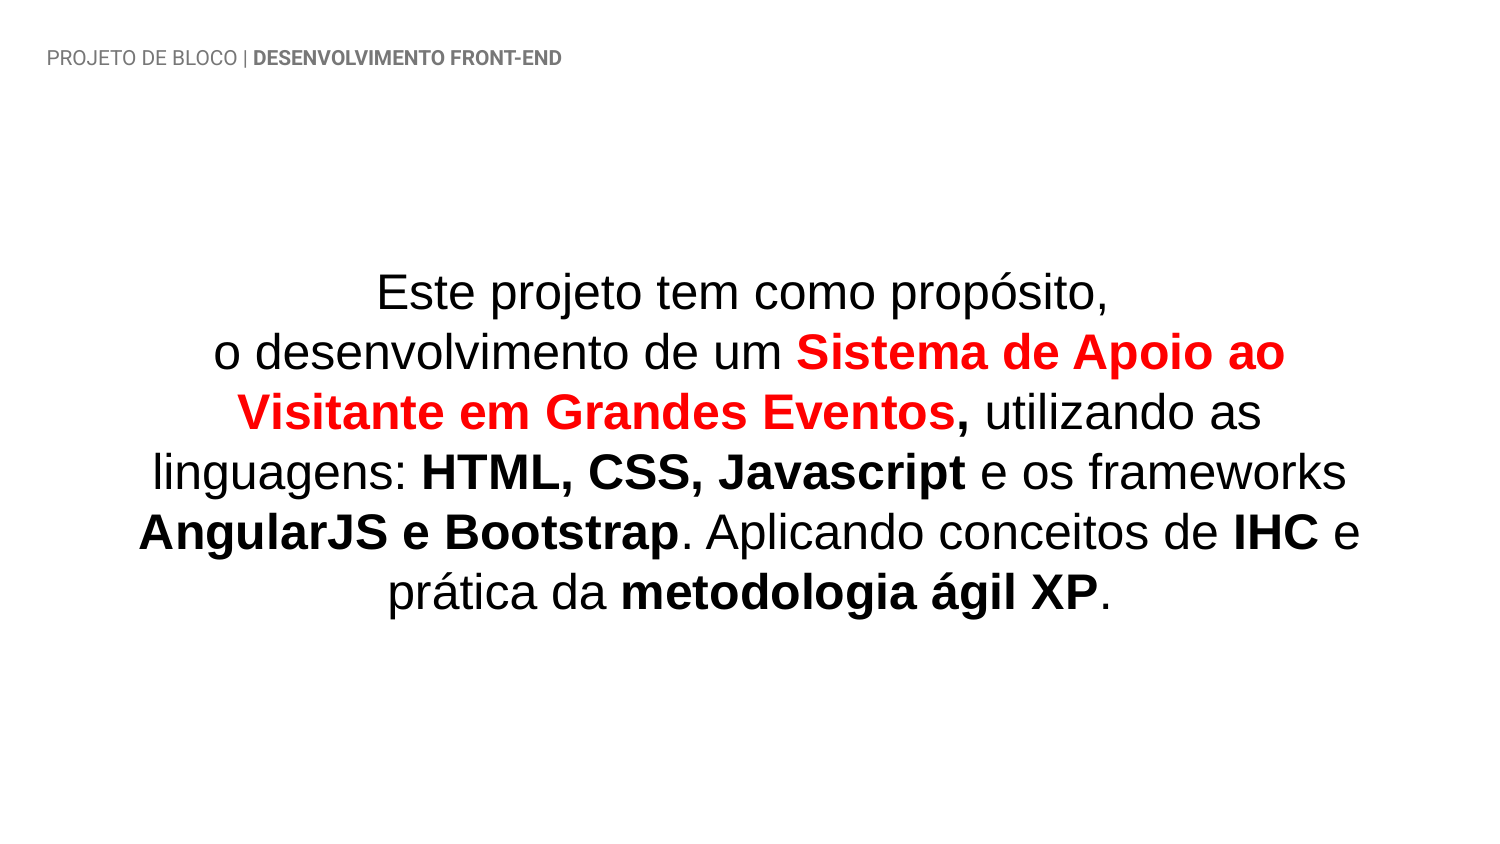

PROJETO DE BLOCO | DESENVOLVIMENTO FRONT-END
Este projeto tem como propósito,
o desenvolvimento de um Sistema de Apoio ao Visitante em Grandes Eventos, utilizando as linguagens: HTML, CSS, Javascript e os frameworks AngularJS e Bootstrap. Aplicando conceitos de IHC e prática da metodologia ágil XP.